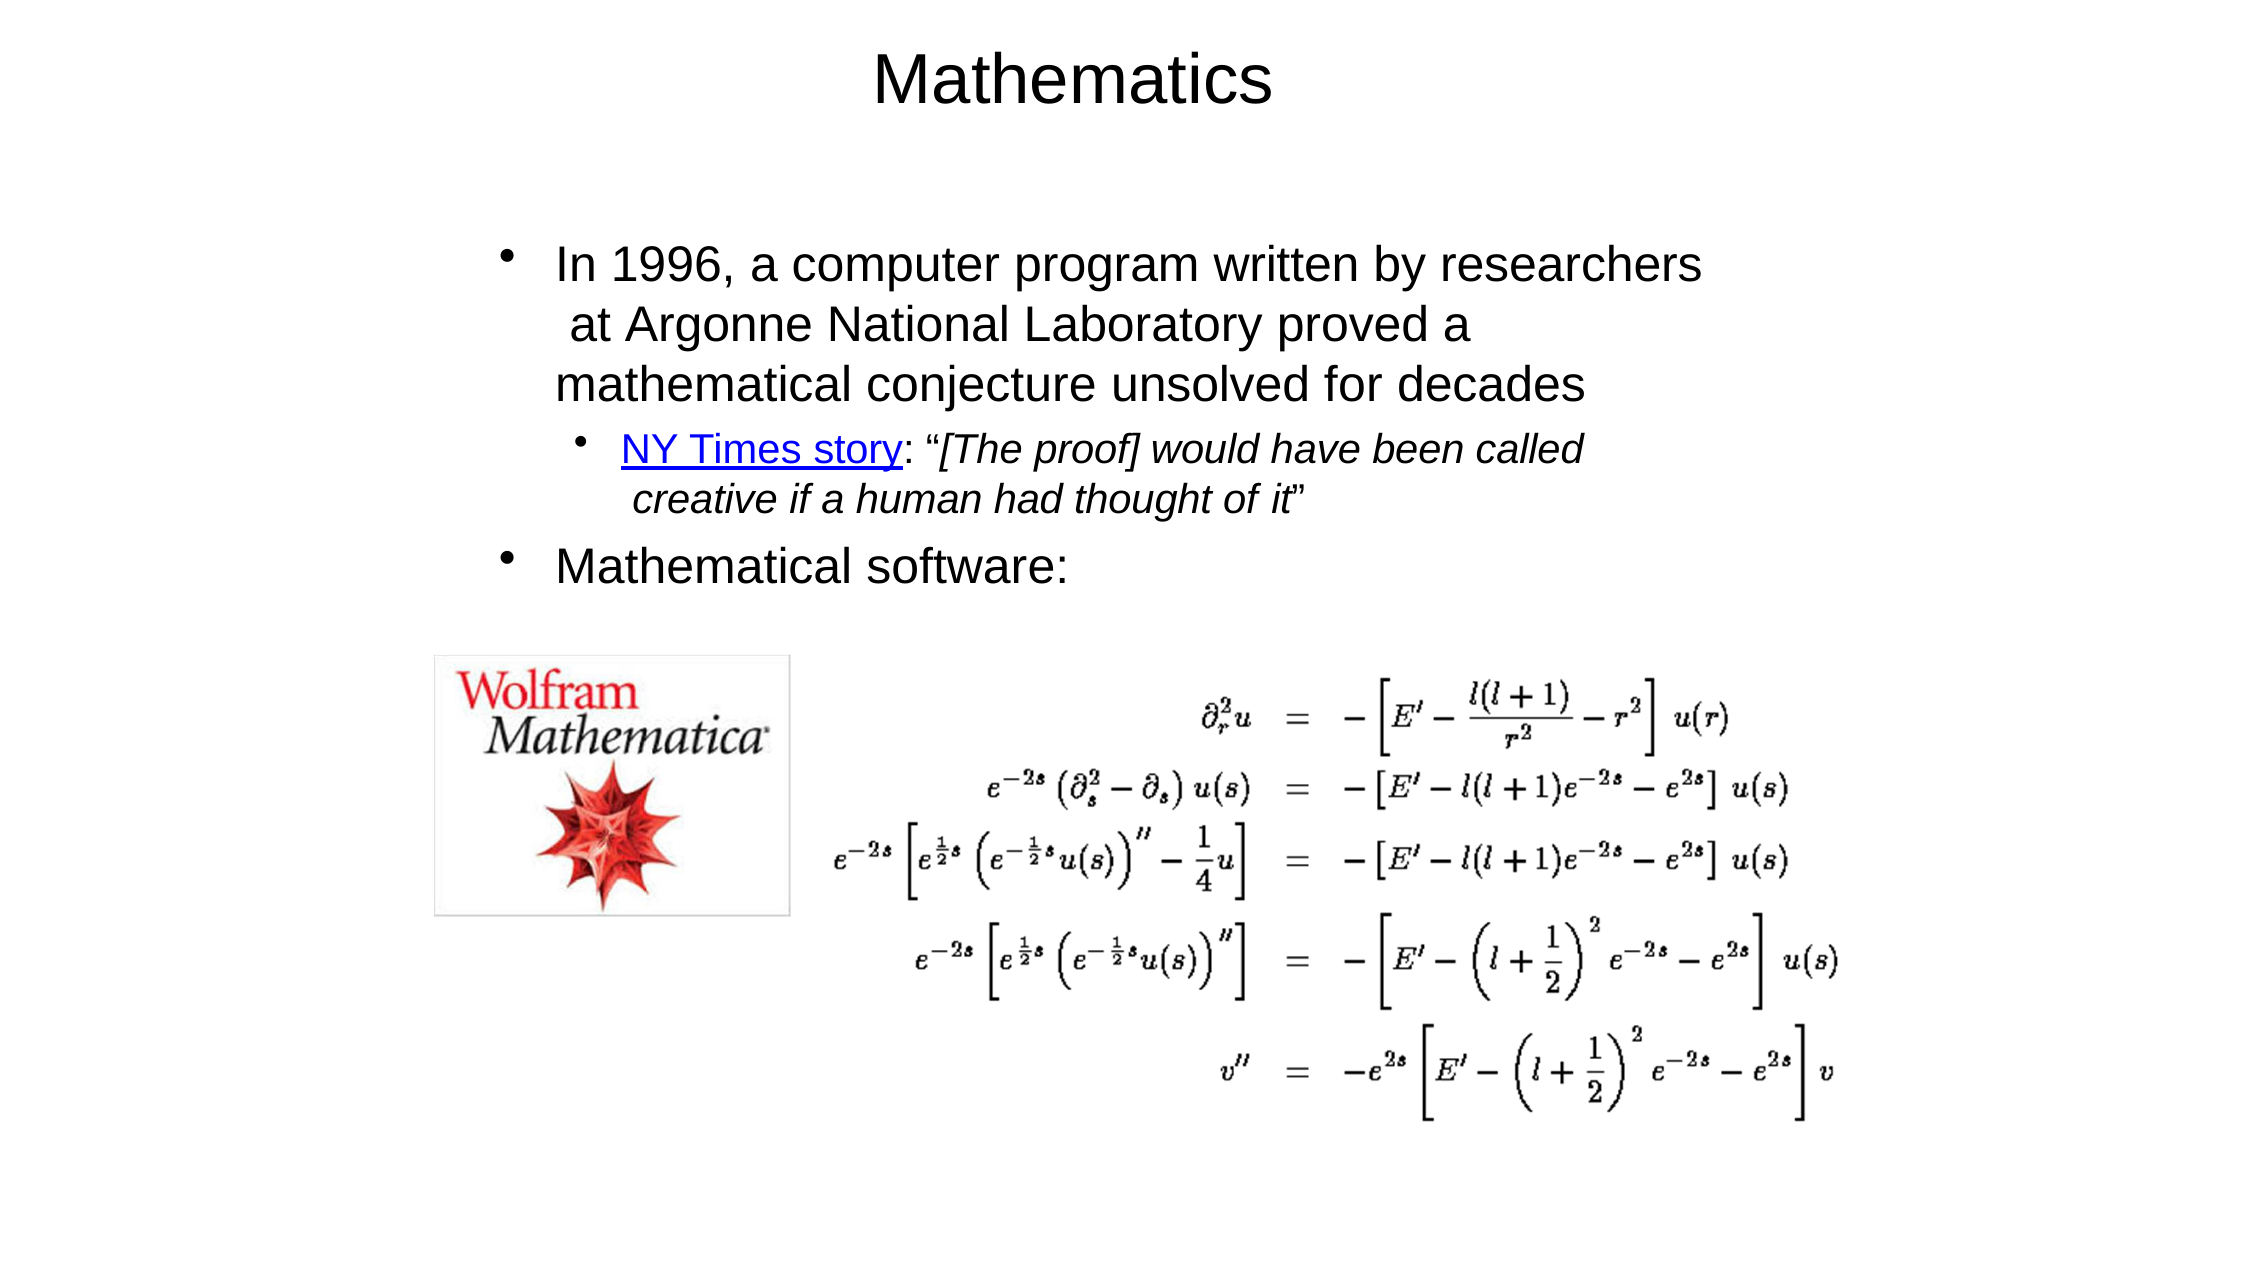

# Mathematics
In 1996, a computer program written by researchers  at Argonne National Laboratory proved a  mathematical conjecture unsolved for decades
NY Times story: “[The proof] would have been called  creative if a human had thought of it”
Mathematical software: